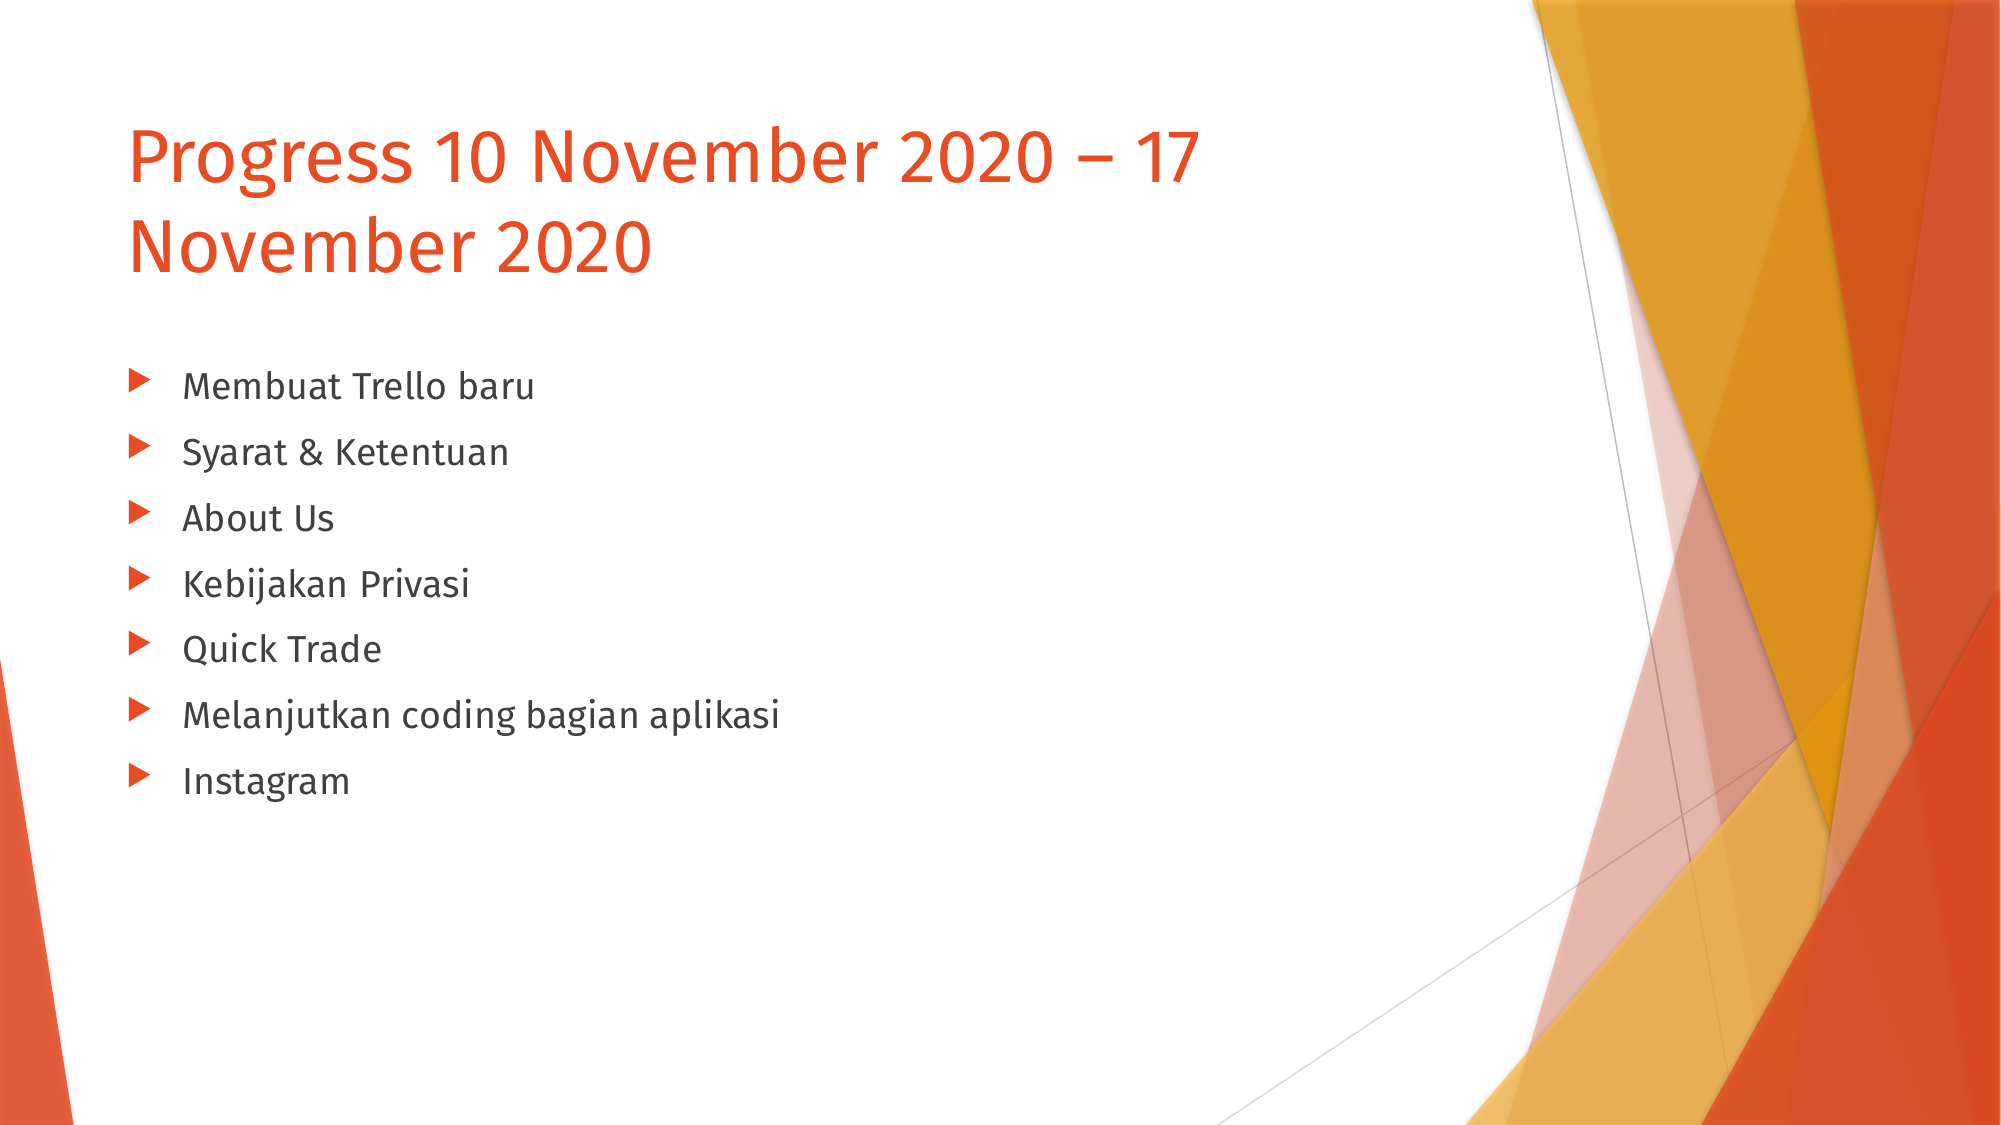

# Progress 10 November 2020 – 17 November 2020
Membuat Trello baru
Syarat & Ketentuan
About Us
Kebijakan Privasi
Quick Trade
Melanjutkan coding bagian aplikasi
Instagram